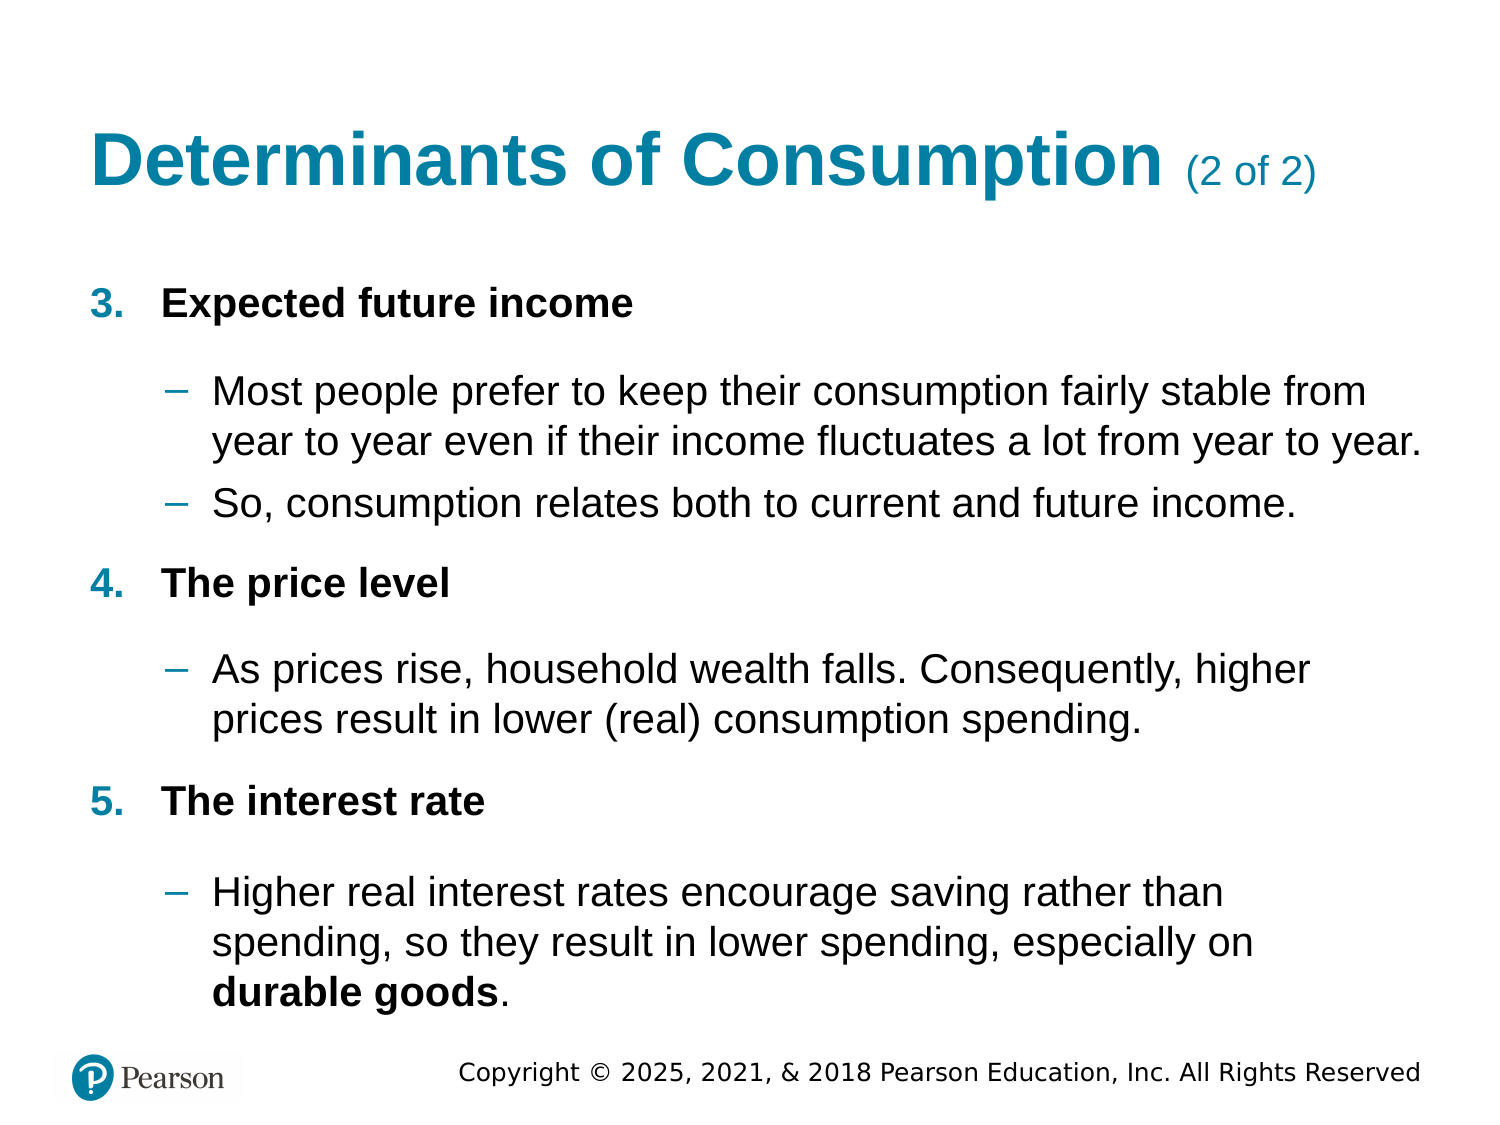

# Determinants of Consumption (2 of 2)
Expected future income
Most people prefer to keep their consumption fairly stable from year to year even if their income fluctuates a lot from year to year.
So, consumption relates both to current and future income.
The price level
As prices rise, household wealth falls. Consequently, higher prices result in lower (real) consumption spending.
The interest rate
Higher real interest rates encourage saving rather than spending, so they result in lower spending, especially on durable goods.